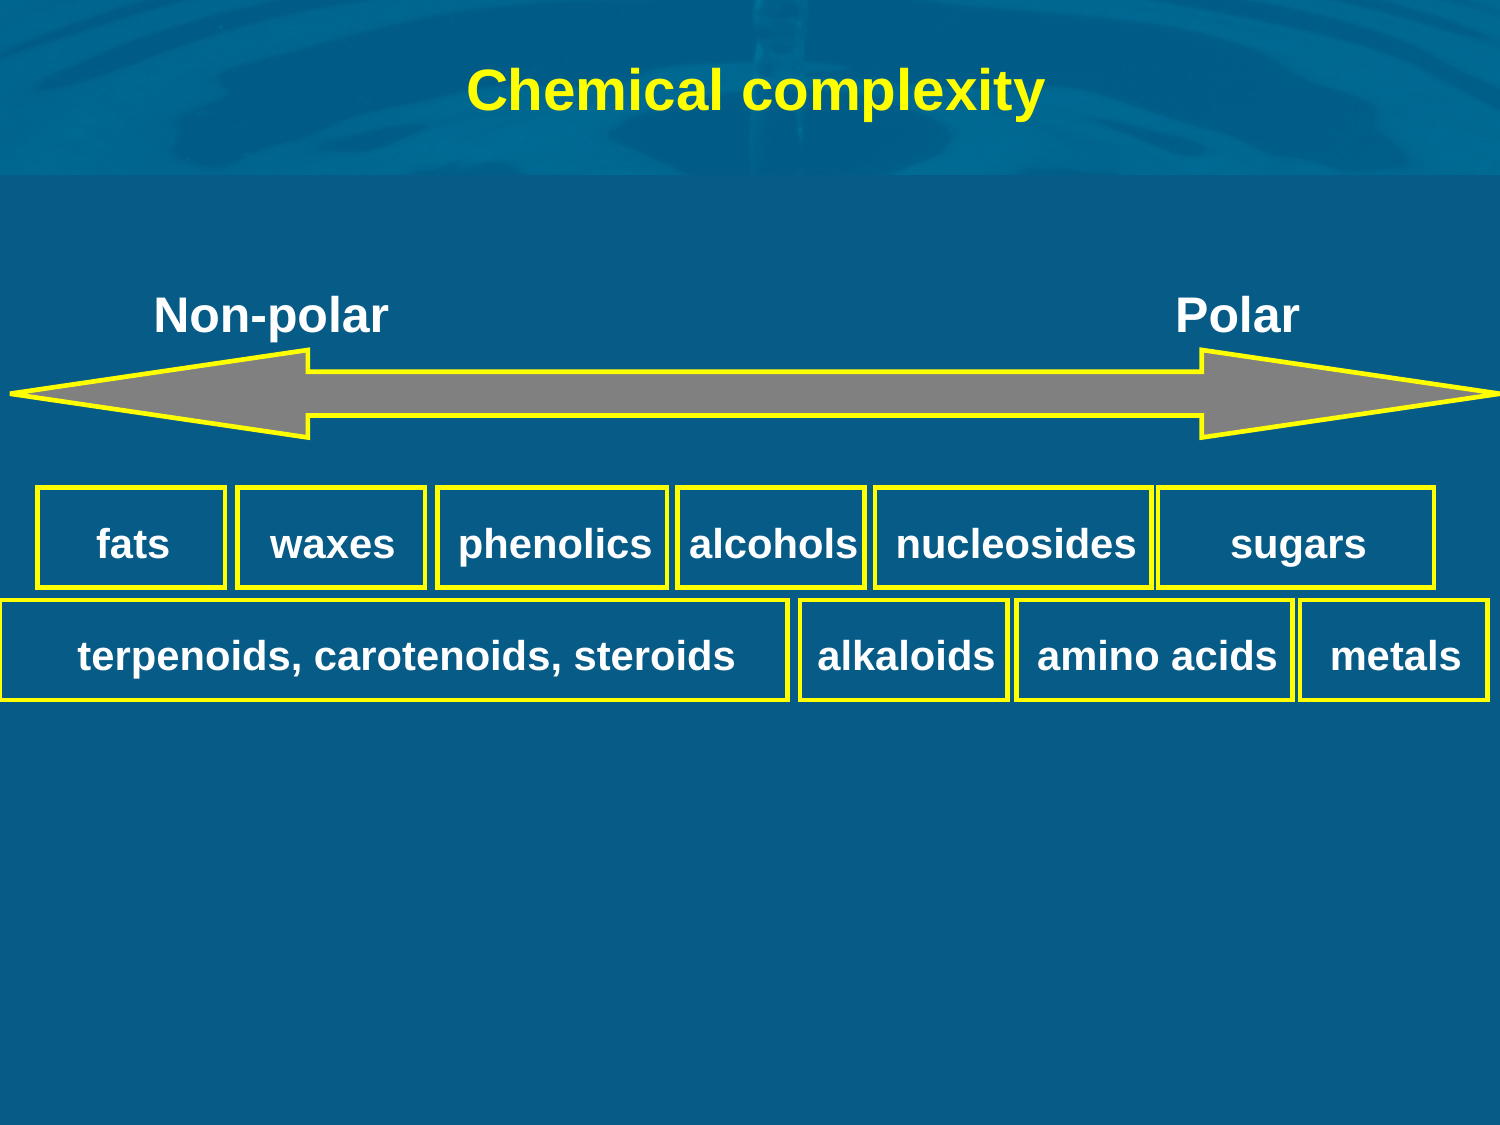

# Chemical complexity
Non-polar
Polar

fats
waxes
phenolics
alcohols
nucleosides
sugars

terpenoids, carotenoids, steroids
alkaloids
amino acids
metals